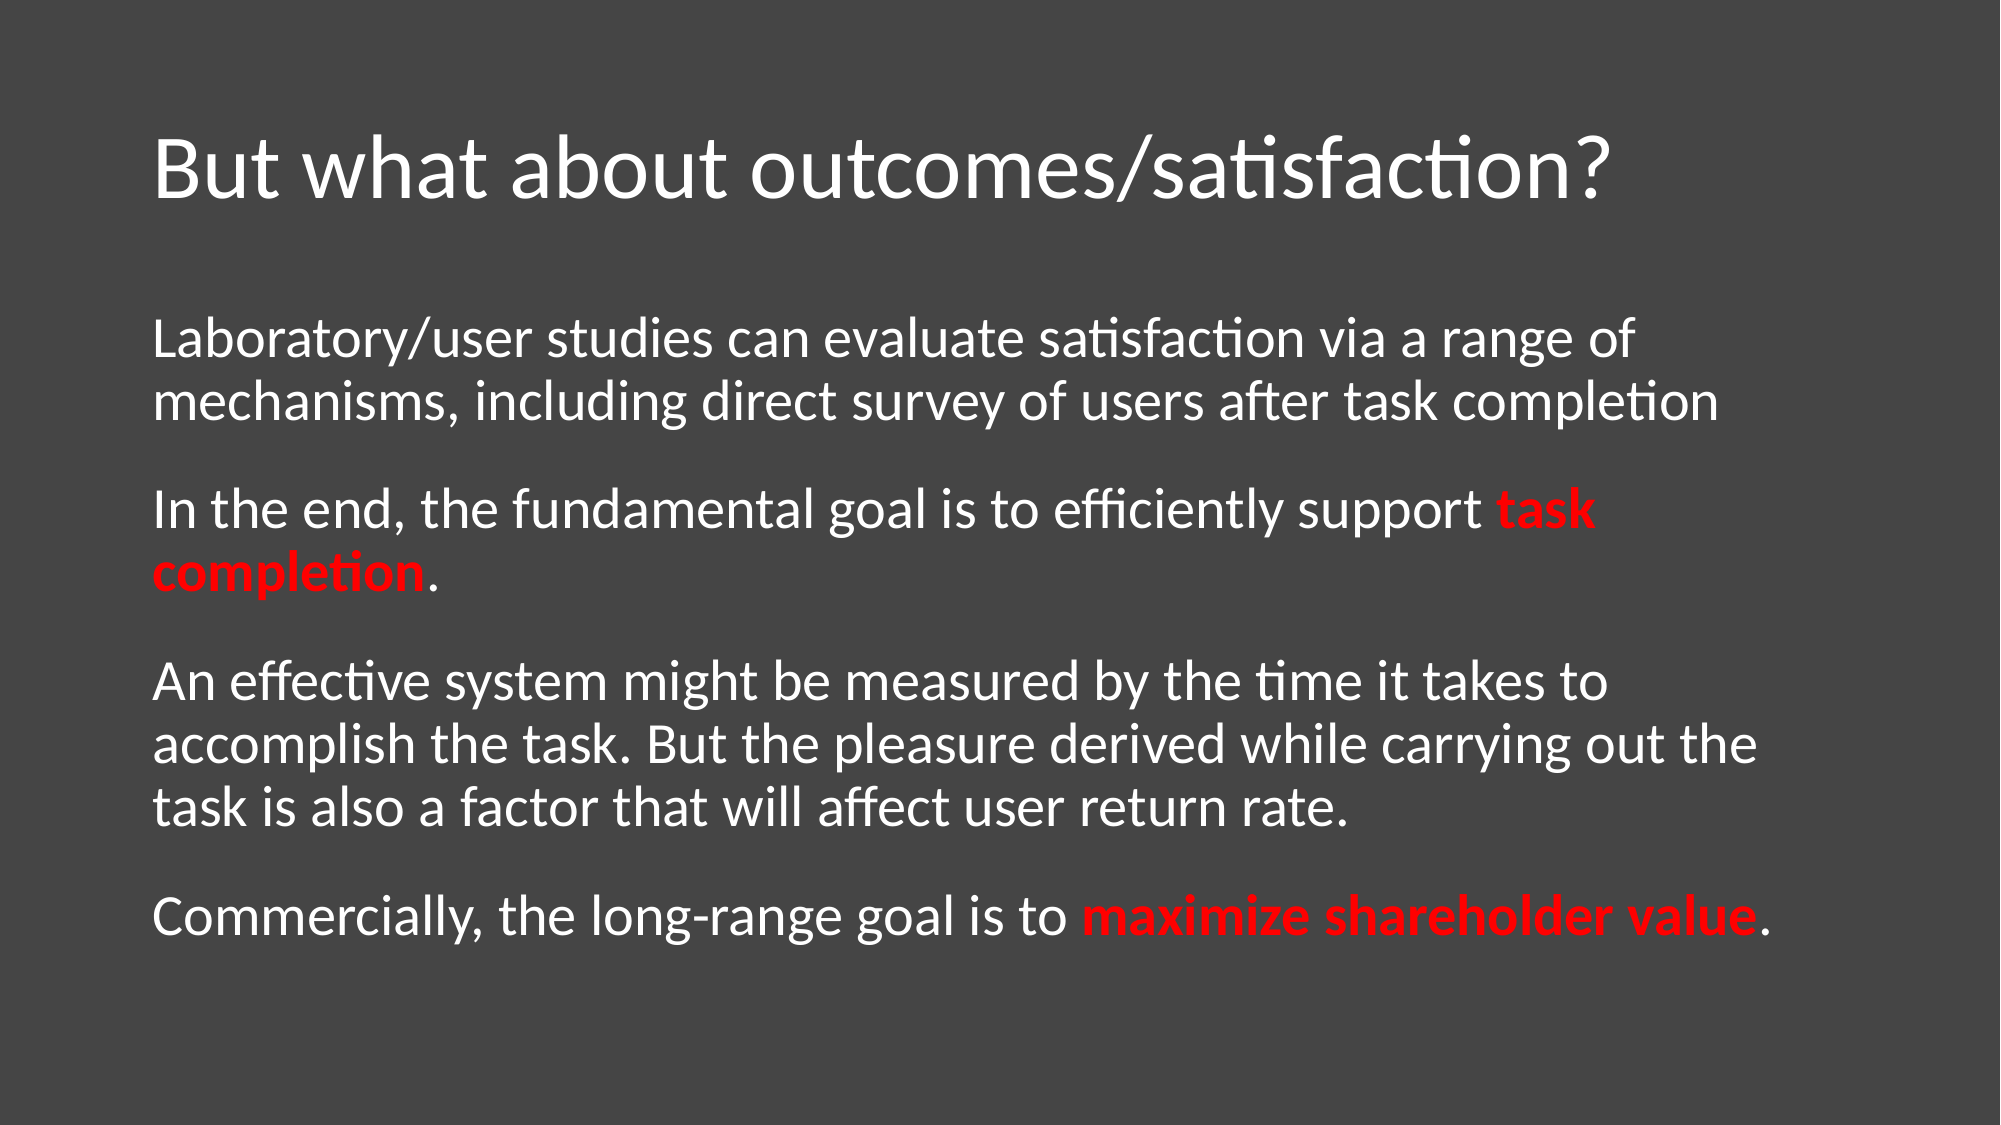

# But what about outcomes/satisfaction?
Laboratory/user studies can evaluate satisfaction via a range of mechanisms, including direct survey of users after task completion
In the end, the fundamental goal is to efficiently support task completion.
An effective system might be measured by the time it takes to accomplish the task. But the pleasure derived while carrying out the task is also a factor that will affect user return rate.
Commercially, the long-range goal is to maximize shareholder value.